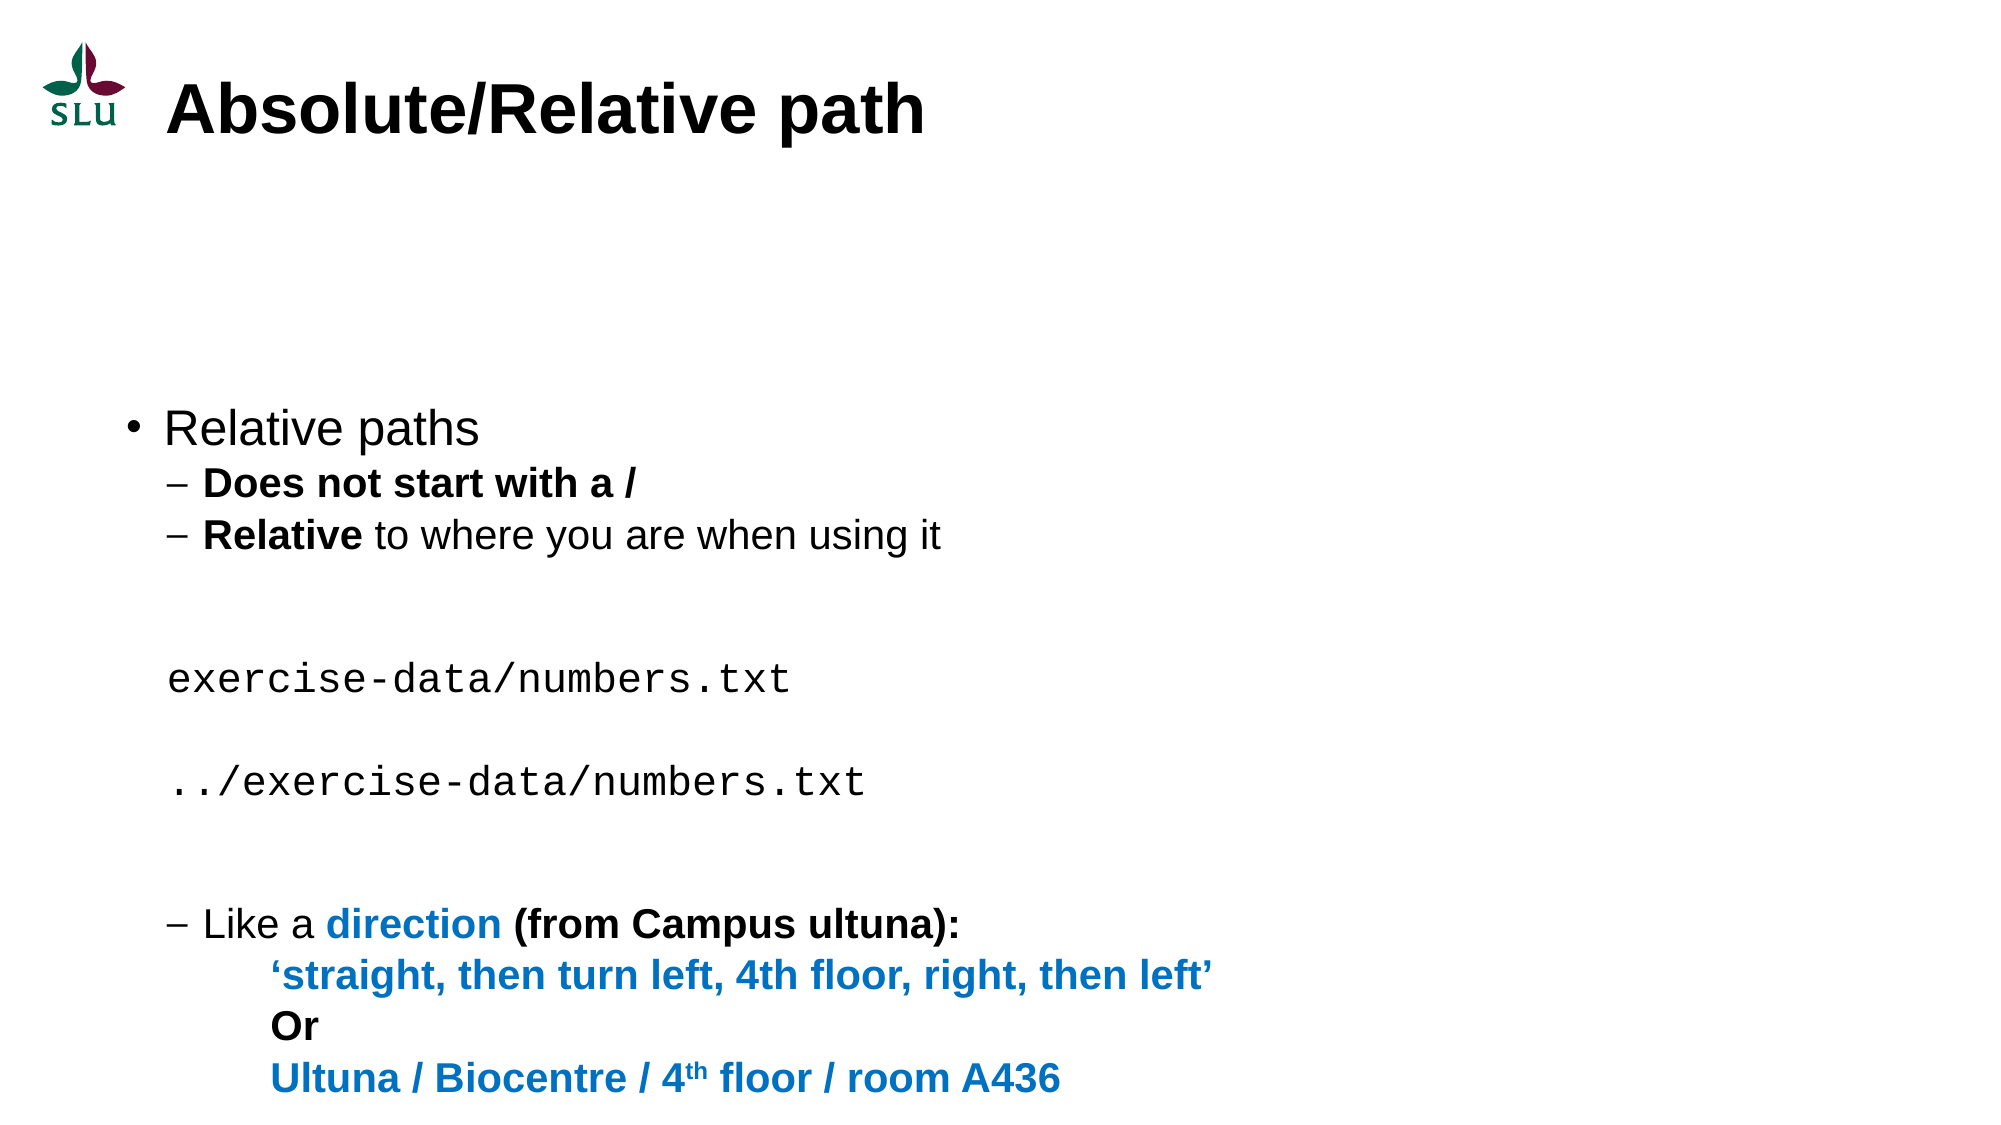

Absolute/Relative path

#
Relative paths
Does not start with a /
Relative to where you are when using it

exercise-data/numbers.txt

../exercise-data/numbers.txt

Like a direction (from Campus ultuna):
         ‘straight, then turn left, 4th floor, right, then left’
         Or
         Ultuna / Biocentre / 4th floor / room A436